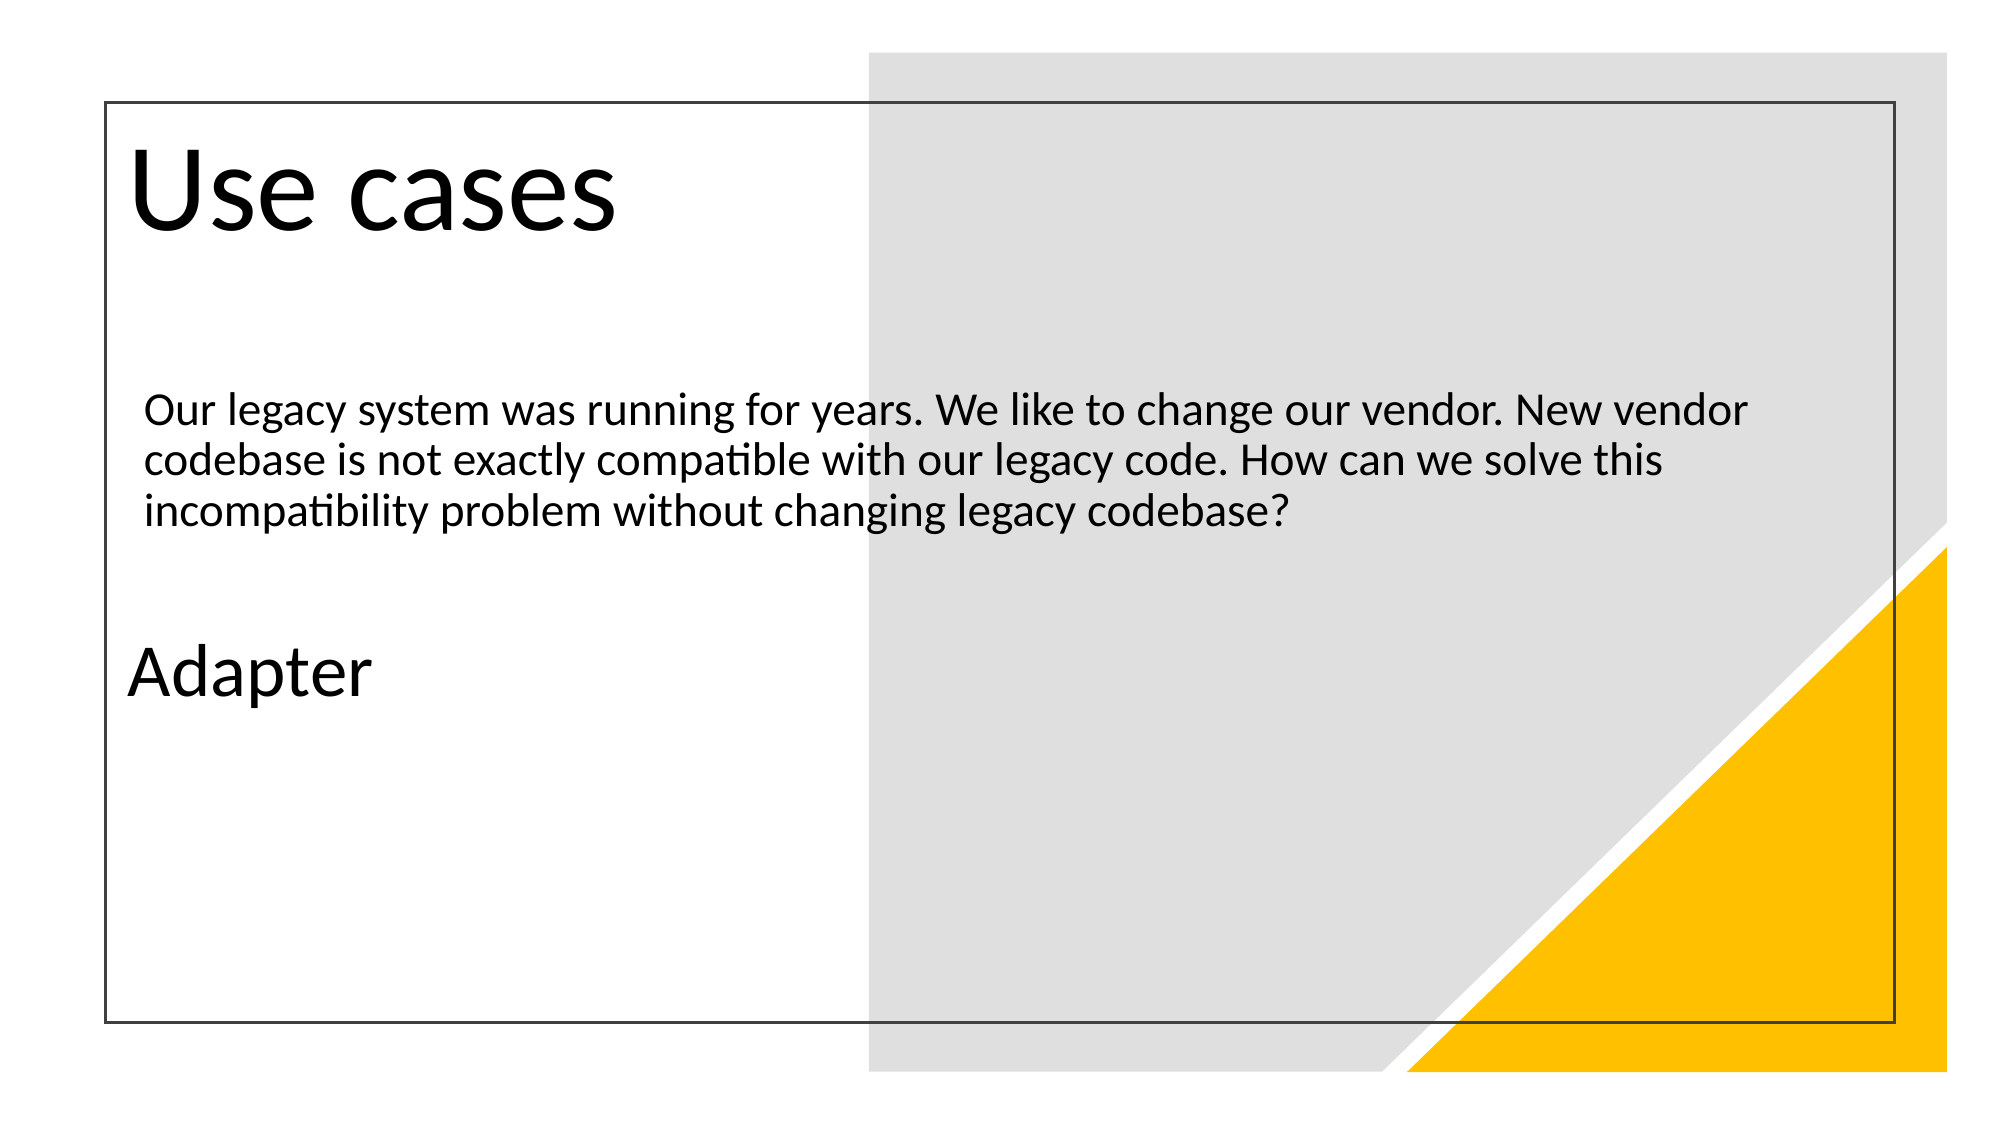

# Use cases

Our legacy system was running for years. We like to change our vendor. New vendor codebase is not exactly compatible with our legacy code. How can we solve this incompatibility problem without changing legacy codebase?

Adapter